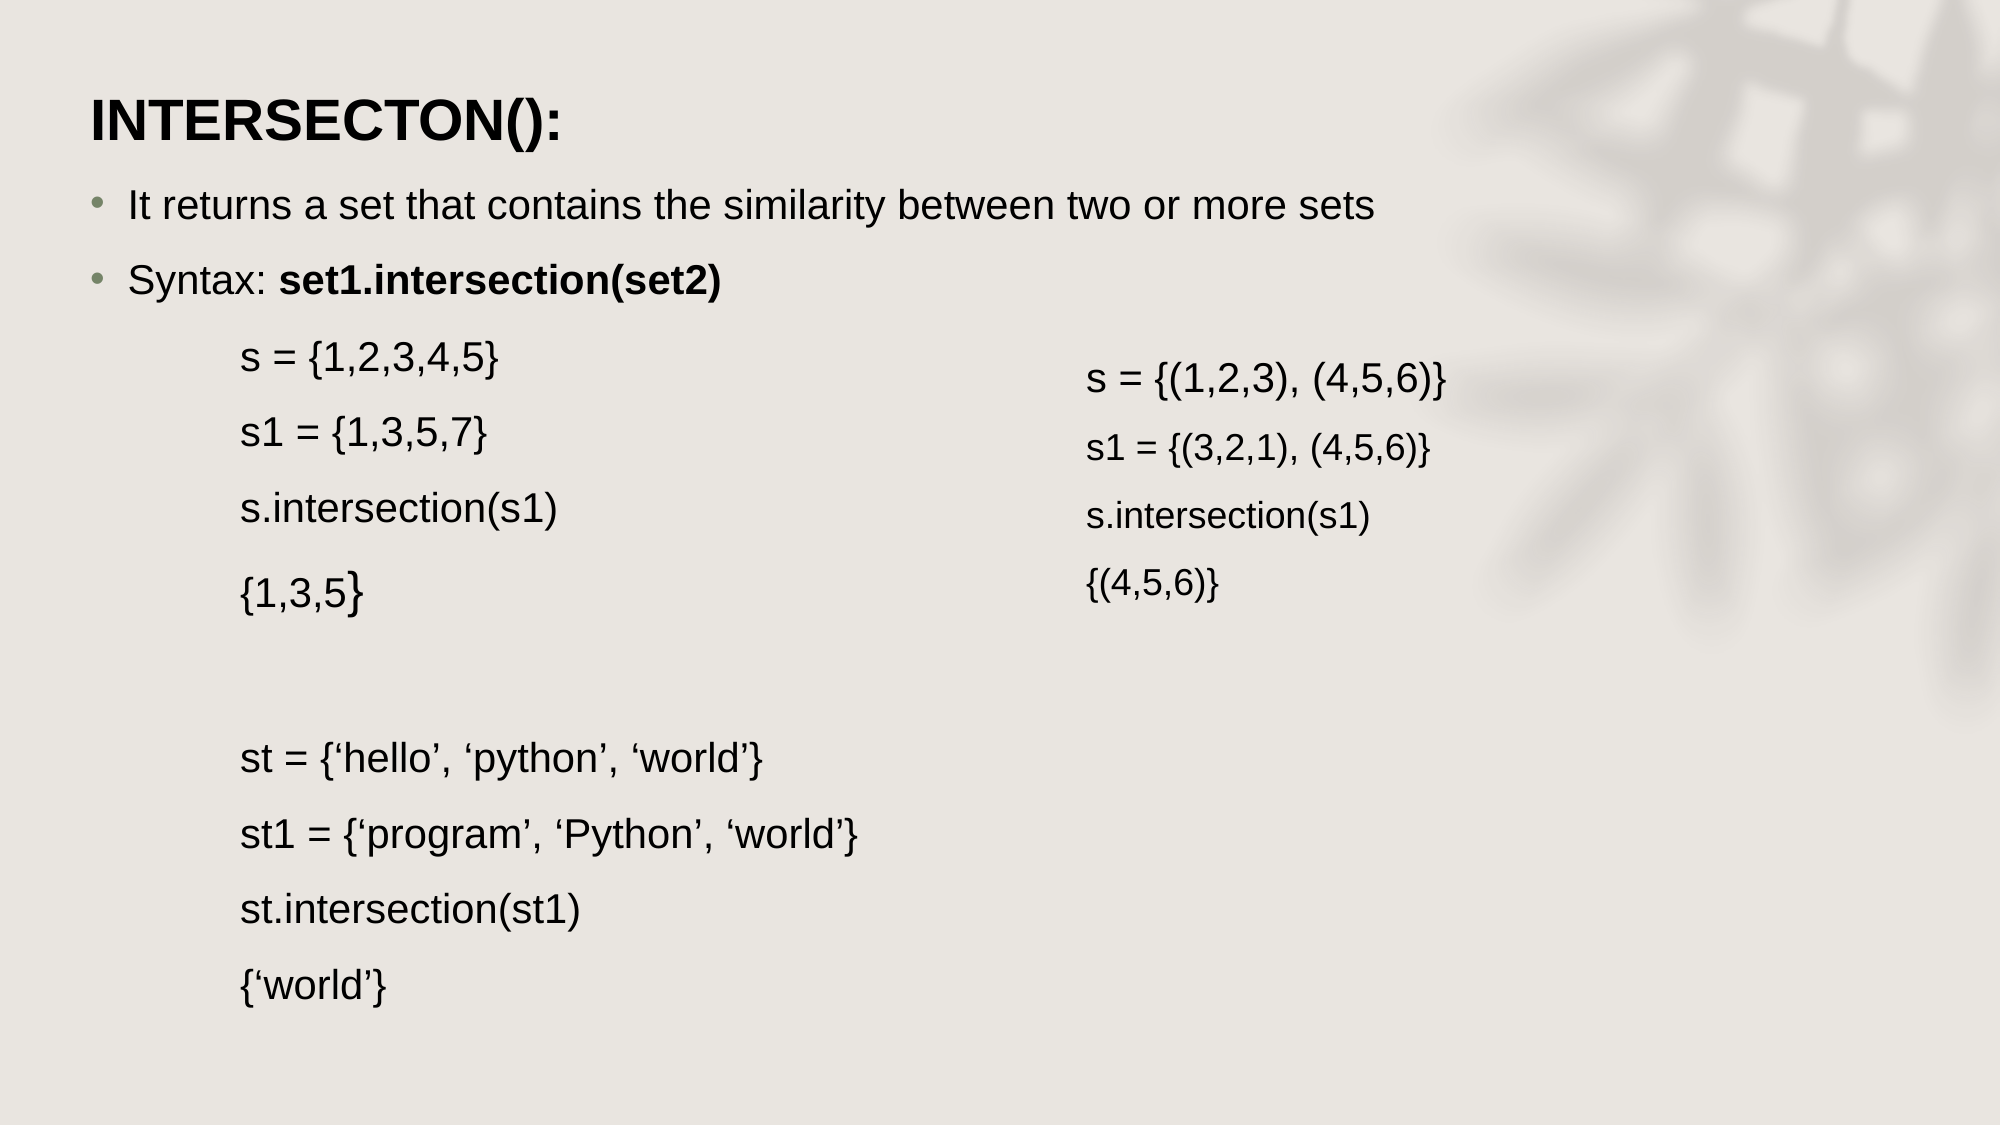

INTERSECTON():
It returns a set that contains the similarity between two or more sets
Syntax: set1.intersection(set2)
	s = {1,2,3,4,5}
	s1 = {1,3,5,7}
	s.intersection(s1)
	{1,3,5}

	st = {‘hello’, ‘python’, ‘world’}
	st1 = {‘program’, ‘Python’, ‘world’}
	st.intersection(st1)
	{‘world’}

	s = {(1,2,3), (4,5,6)}
	s1 = {(3,2,1), (4,5,6)}
	s.intersection(s1)
	{(4,5,6)}